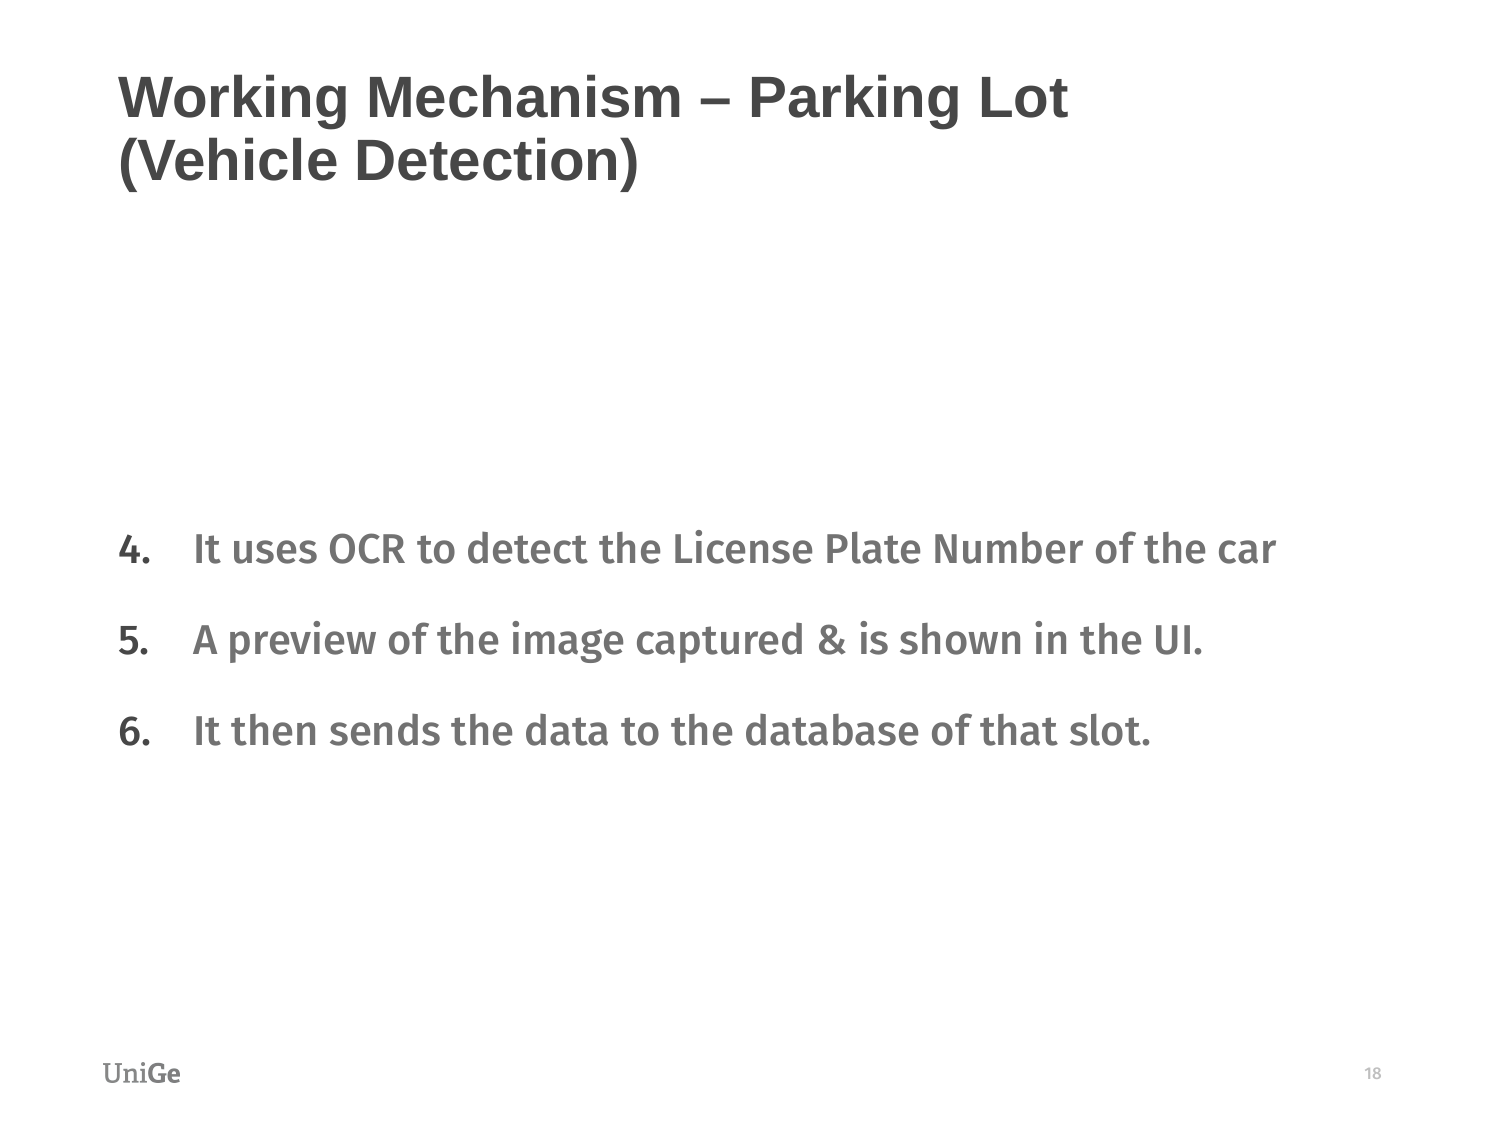

# Working Mechanism – Parking Lot (Vehicle Detection)
It uses OCR to detect the License Plate Number of the car
A preview of the image captured & is shown in the UI.
It then sends the data to the database of that slot.
18